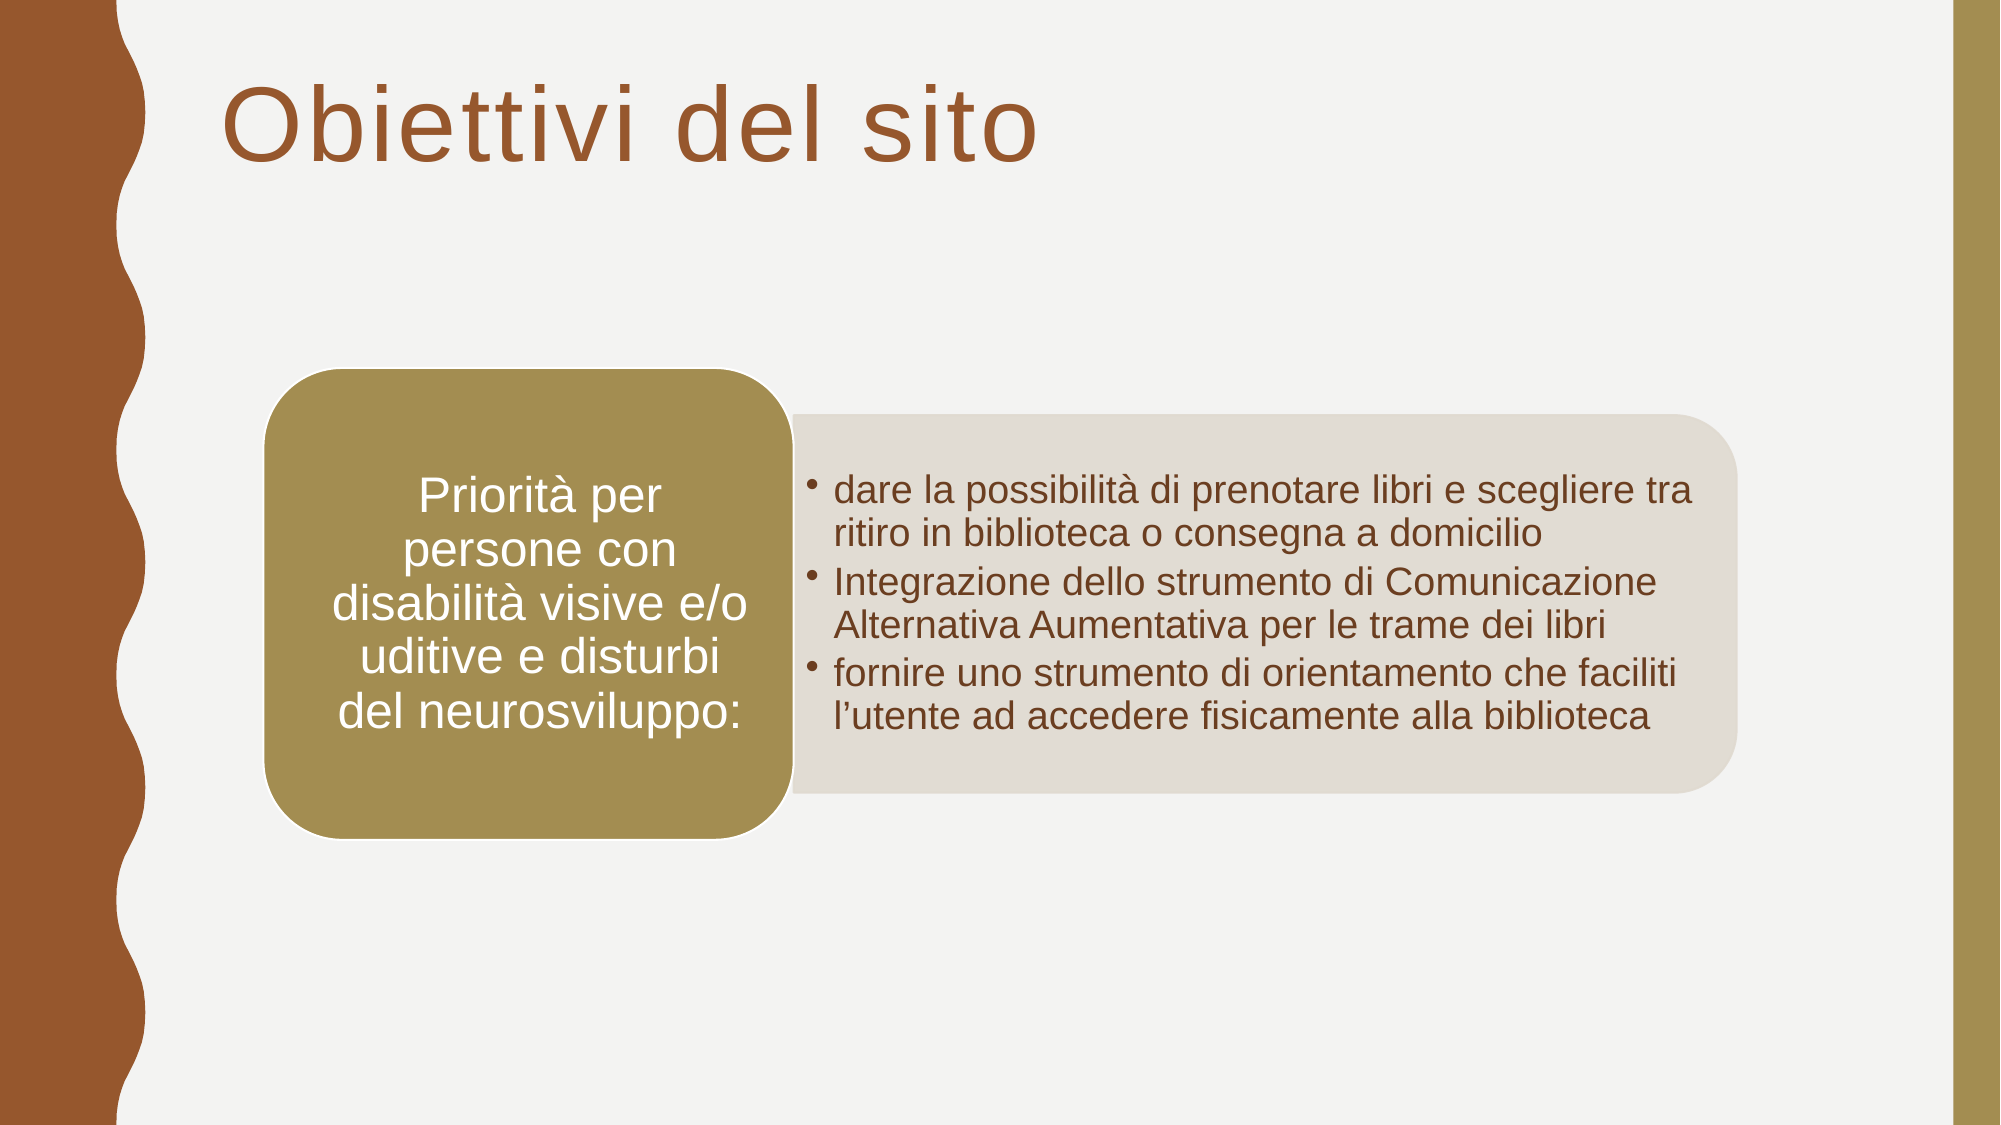

# Obiettivi del sito
dare la possibilità di prenotare libri e scegliere tra ritiro in biblioteca o consegna a domicilio
Integrazione dello strumento di Comunicazione Alternativa Aumentativa per le trame dei libri
fornire uno strumento di orientamento che faciliti l’utente ad accedere fisicamente alla biblioteca
Priorità per persone con disabilità visive e/o uditive e disturbi del neurosviluppo: